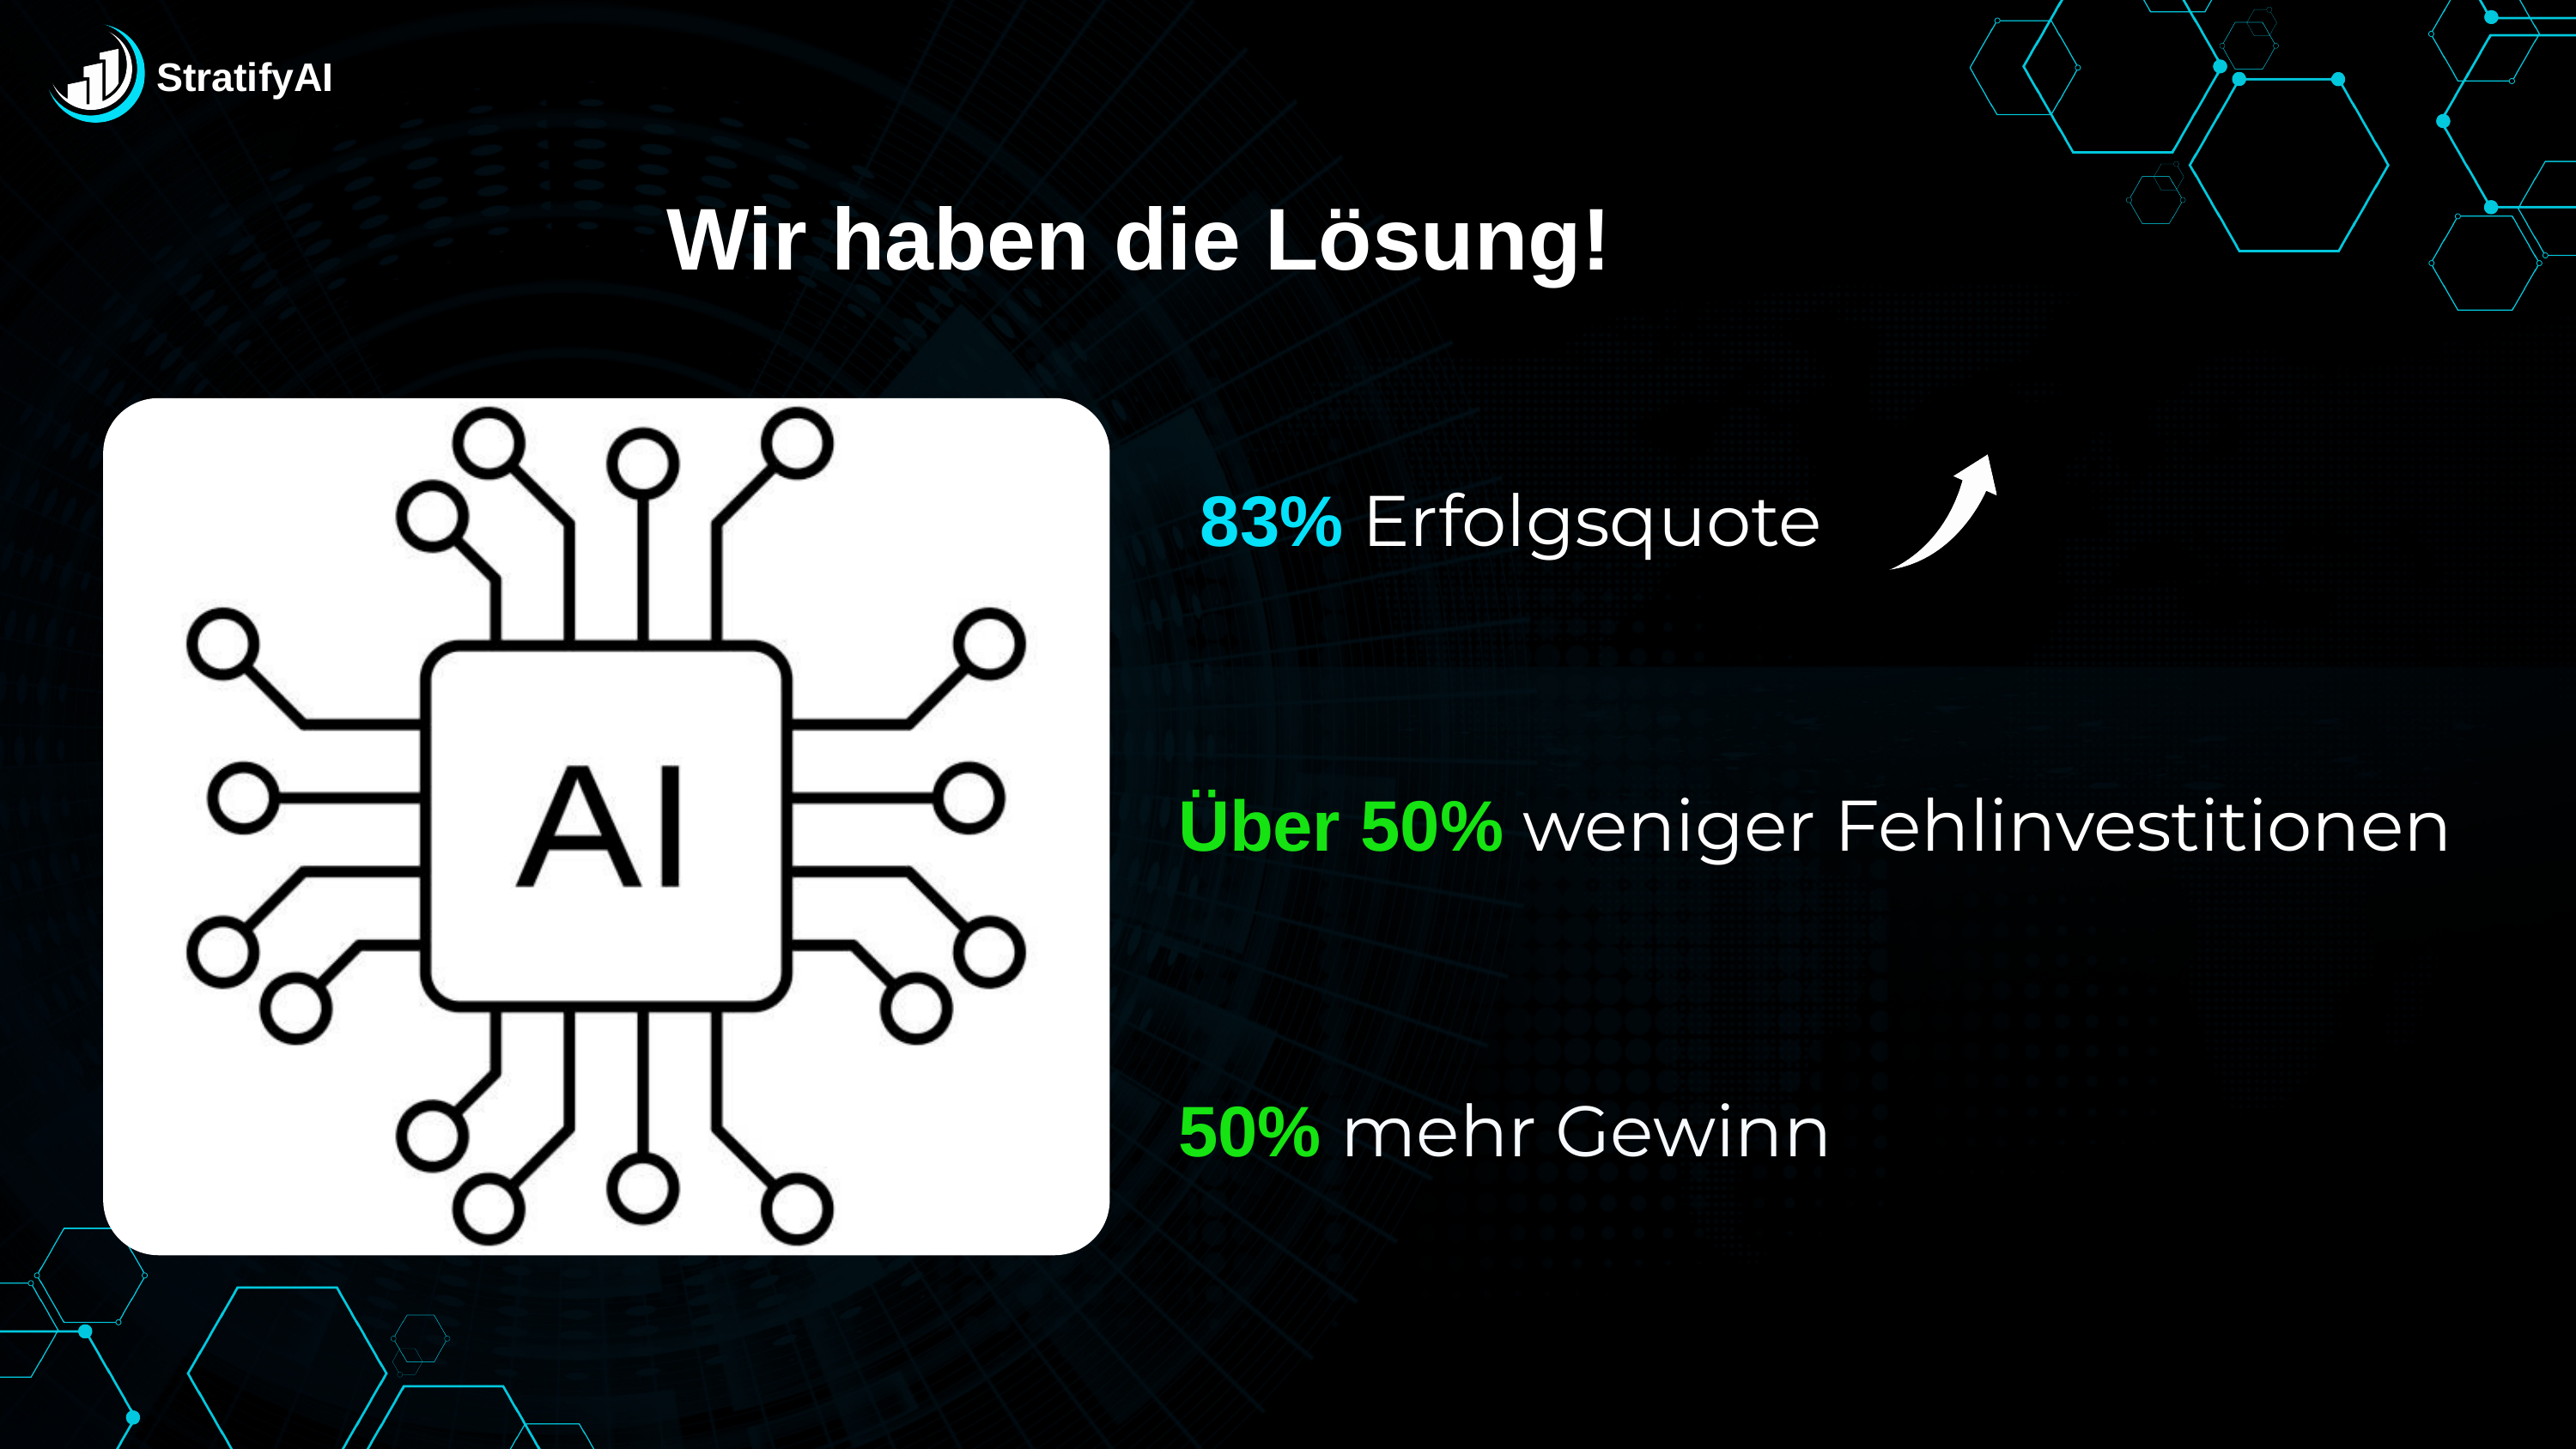

StratifyAI
Wir haben die Lösung!

83% Erfolgsquote
Über 50% weniger Fehlinvestitionen
50% mehr Gewinn